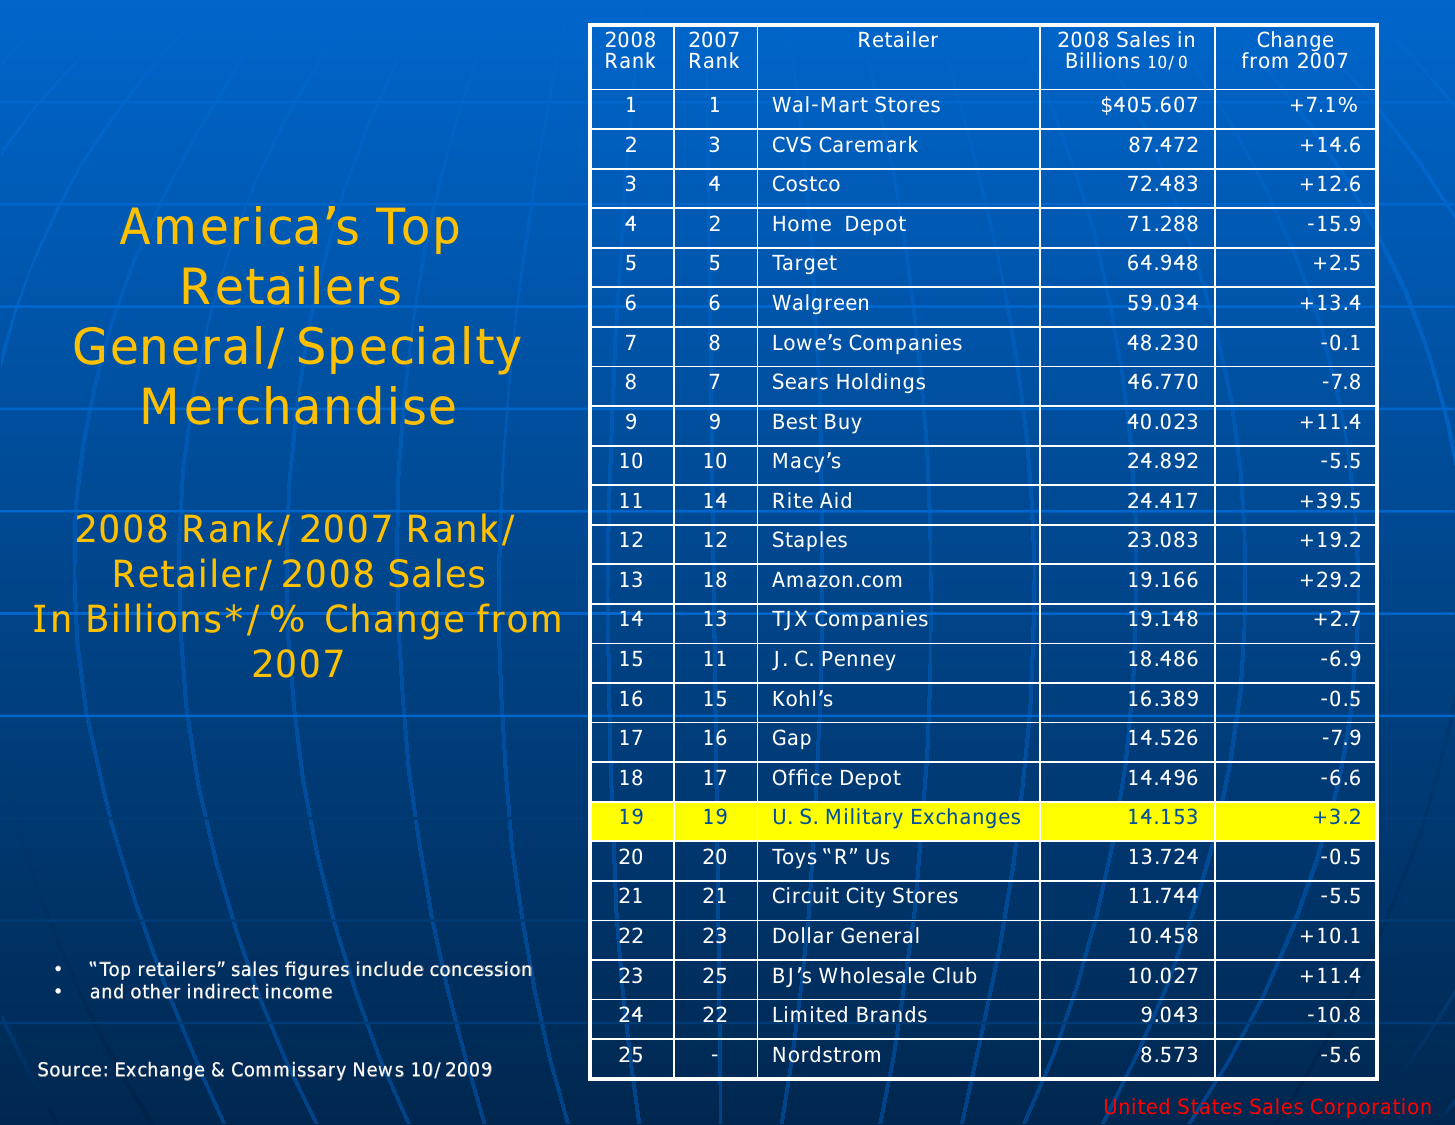

| 2008 Rank | 2007 Rank | Retailer | 2008 Sales in Billions 10/0 | Change from 2007 |
| --- | --- | --- | --- | --- |
| 1 | 1 | Wal-Mart Stores | $405.607 | +7.1% |
| 2 | 3 | CVS Caremark | 87.472 | +14.6 |
| 3 | 4 | Costco | 72.483 | +12.6 |
| 4 | 2 | Home Depot | 71.288 | -15.9 |
| 5 | 5 | Target | 64.948 | +2.5 |
| 6 | 6 | Walgreen | 59.034 | +13.4 |
| 7 | 8 | Lowe’s Companies | 48.230 | -0.1 |
| 8 | 7 | Sears Holdings | 46.770 | -7.8 |
| 9 | 9 | Best Buy | 40.023 | +11.4 |
| 10 | 10 | Macy’s | 24.892 | -5.5 |
| 11 | 14 | Rite Aid | 24.417 | +39.5 |
| 12 | 12 | Staples | 23.083 | +19.2 |
| 13 | 18 | Amazon.com | 19.166 | +29.2 |
| 14 | 13 | TJX Companies | 19.148 | +2.7 |
| 15 | 11 | J. C. Penney | 18.486 | -6.9 |
| 16 | 15 | Kohl’s | 16.389 | -0.5 |
| 17 | 16 | Gap | 14.526 | -7.9 |
| 18 | 17 | Office Depot | 14.496 | -6.6 |
| 19 | 19 | U. S. Military Exchanges | 14.153 | +3.2 |
| 20 | 20 | Toys “R” Us | 13.724 | -0.5 |
| 21 | 21 | Circuit City Stores | 11.744 | -5.5 |
| 22 | 23 | Dollar General | 10.458 | +10.1 |
| 23 | 25 | BJ’s Wholesale Club | 10.027 | +11.4 |
| 24 | 22 | Limited Brands | 9.043 | -10.8 |
| 25 | - | Nordstrom | 8.573 | -5.6 |
America’s Top
Retailers
General/Specialty Merchandise

2008 Rank/2007 Rank/
Retailer/2008 Sales
In Billions*/% Change from 2007
“Top retailers” sales figures include concession
and other indirect income
Source: Exchange & Commissary News 10/2009